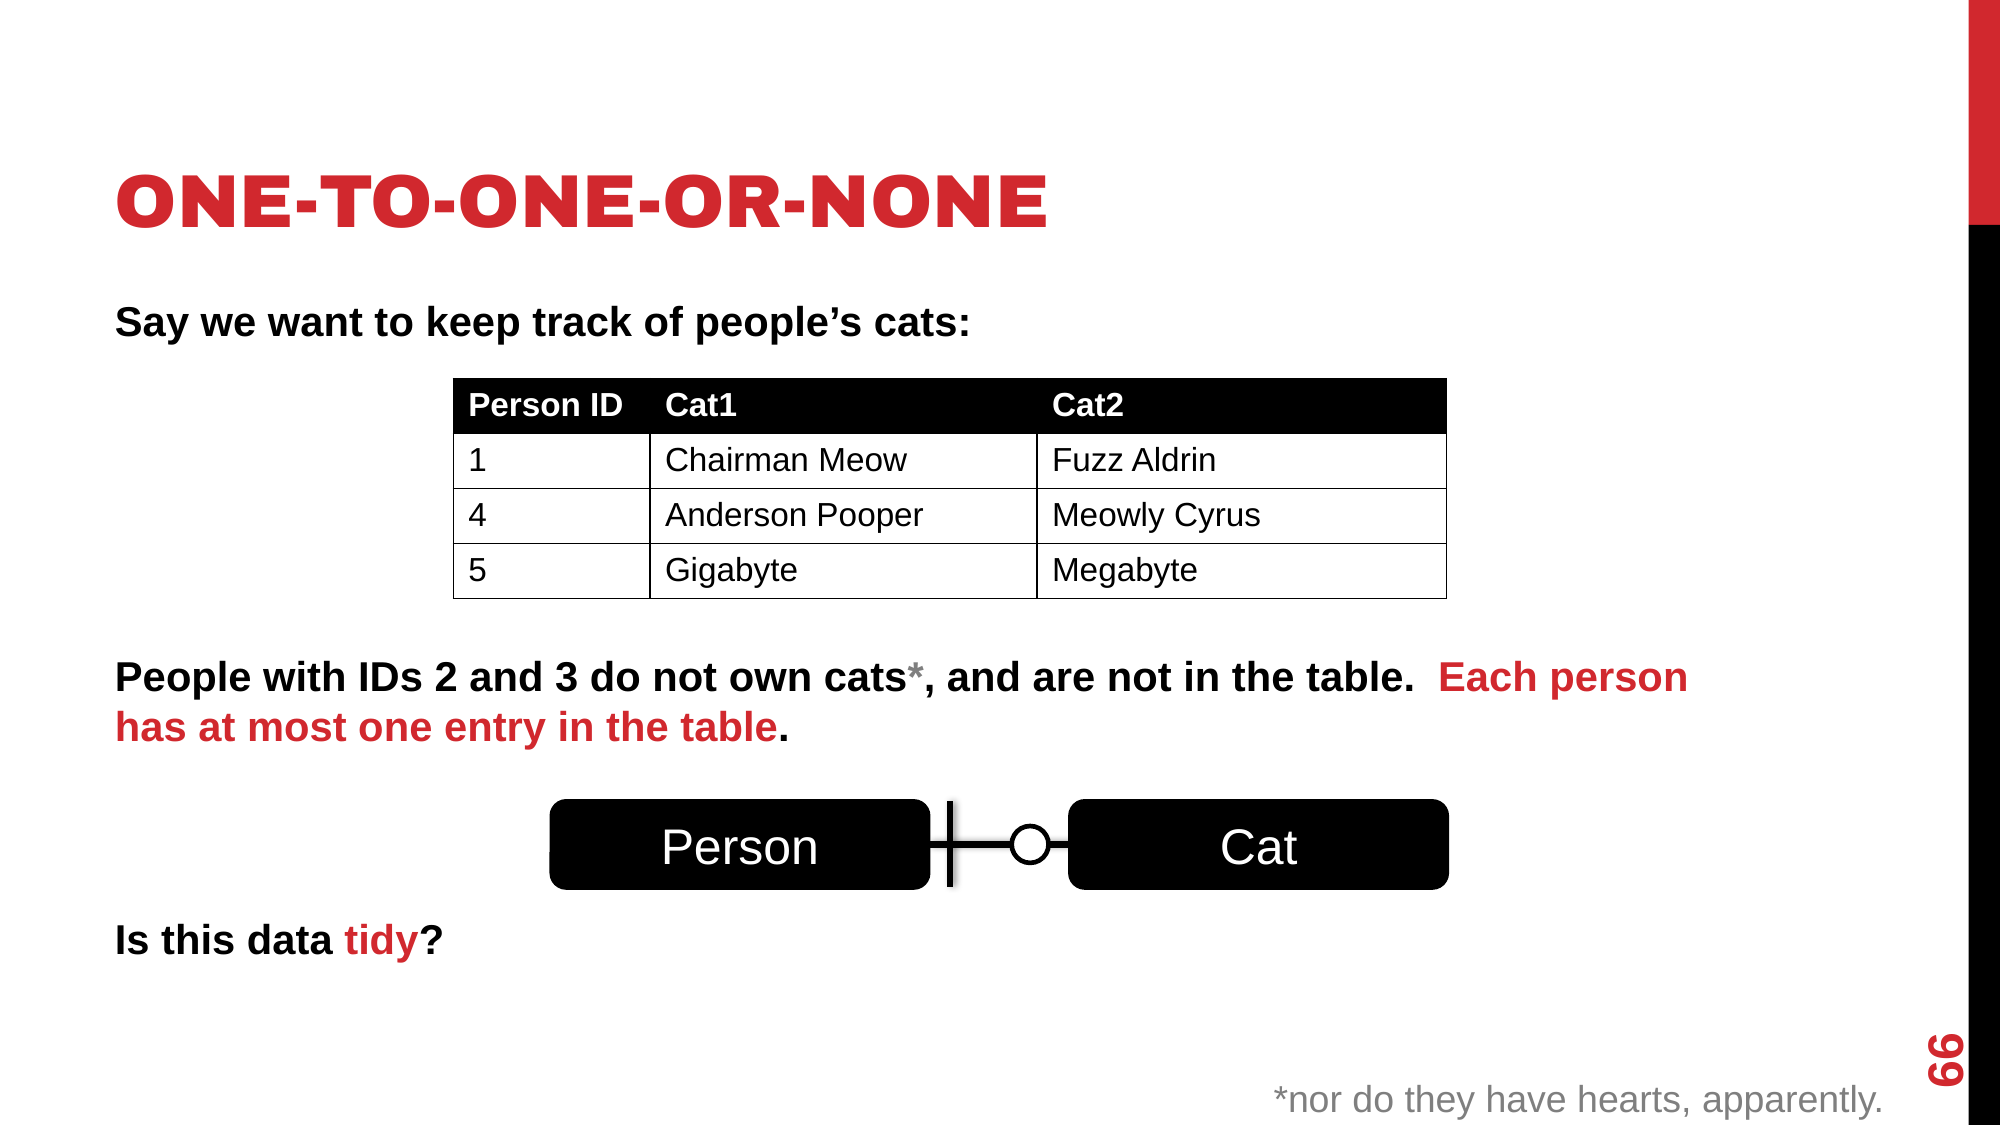

# ONE-TO-ONE-OR-NONE
Say we want to keep track of people’s cats:

People with IDs 2 and 3 do not own cats*, and are not in the table.  Each person has at most one entry in the table.

Is this data tidy?
| Person ID | Cat1 | Cat2 |
| --- | --- | --- |
| 1 | Chairman Meow | Fuzz Aldrin |
| 4 | Anderson Pooper | Meowly Cyrus |
| 5 | Gigabyte | Megabyte |
Cat
Person

66
*nor do they have hearts, apparently.